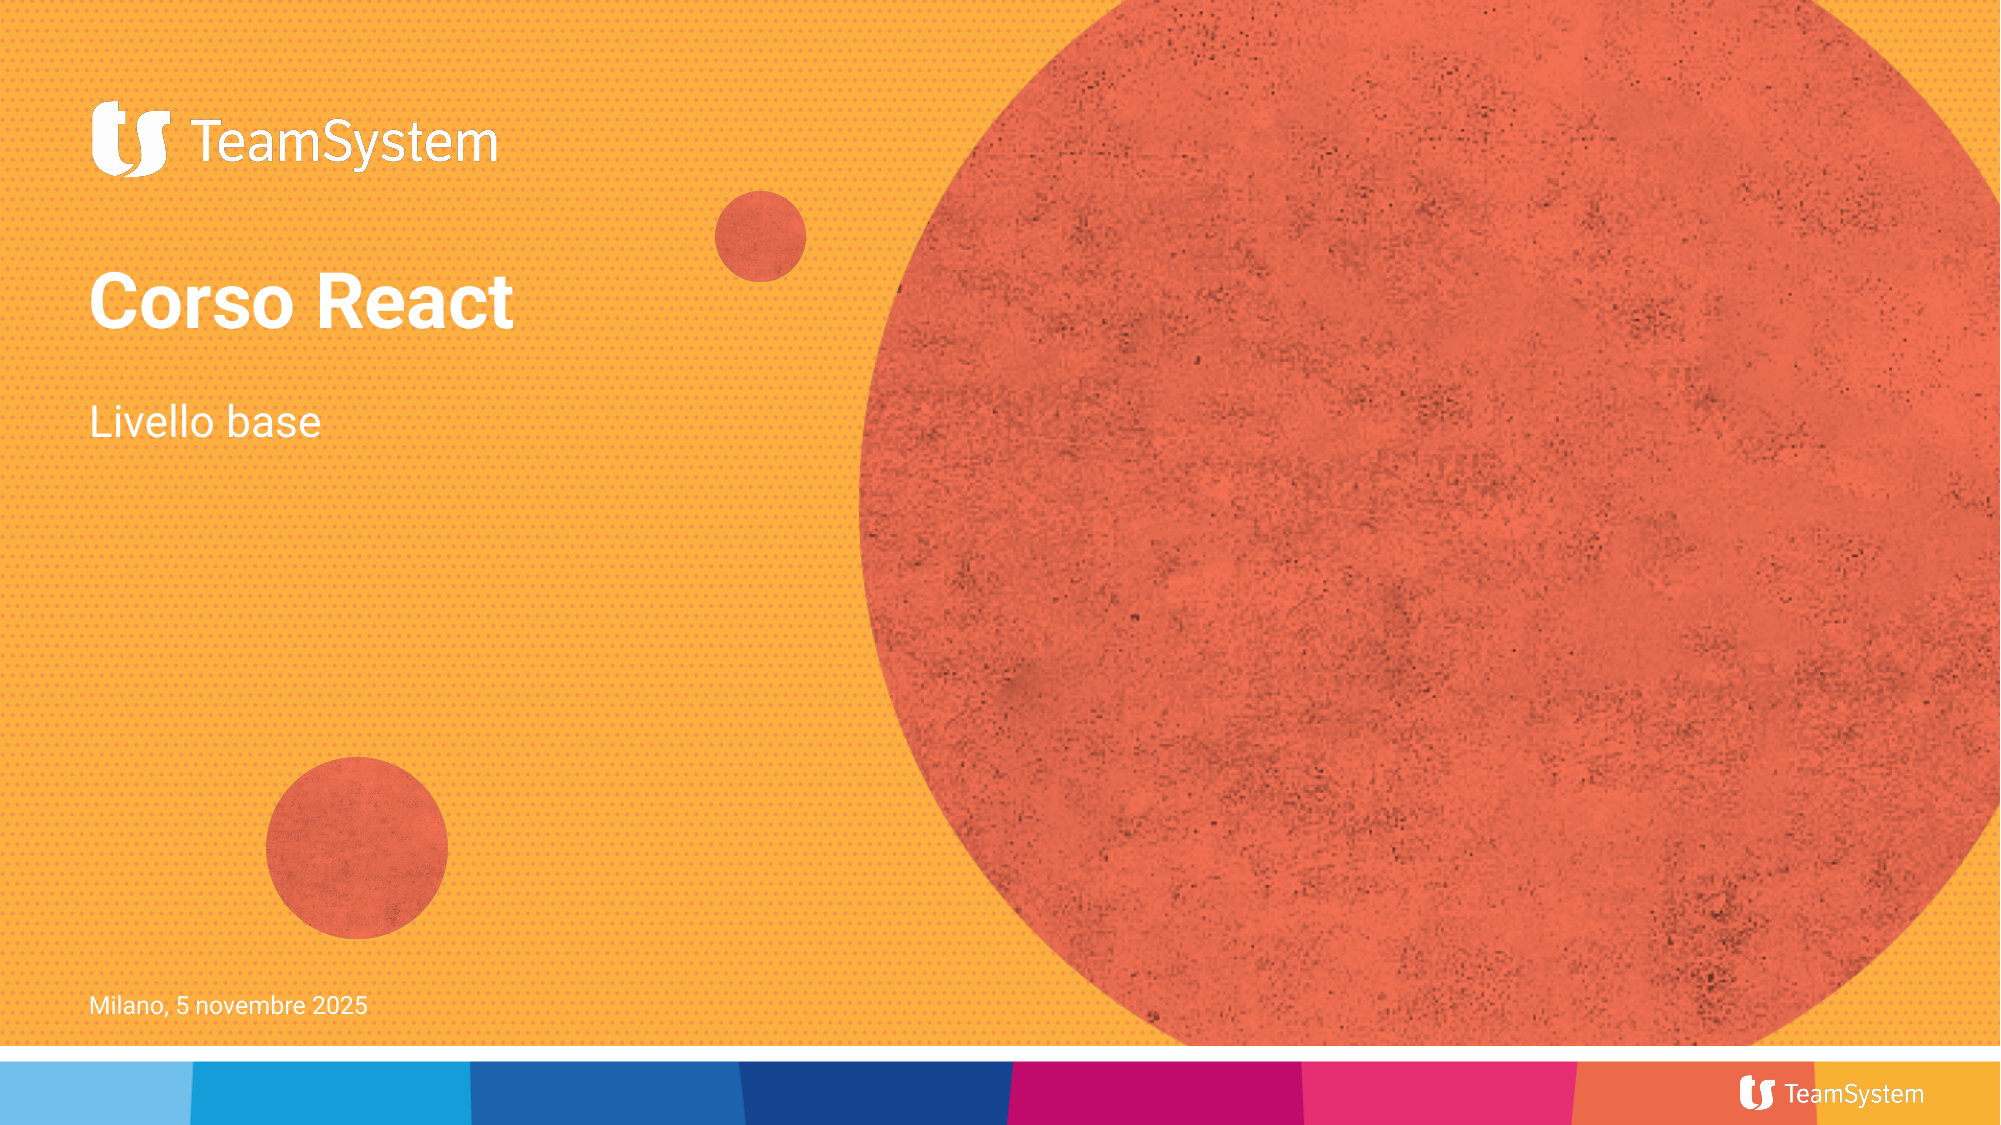

# Corso React
Livello base
Milano, 5 novembre 2025